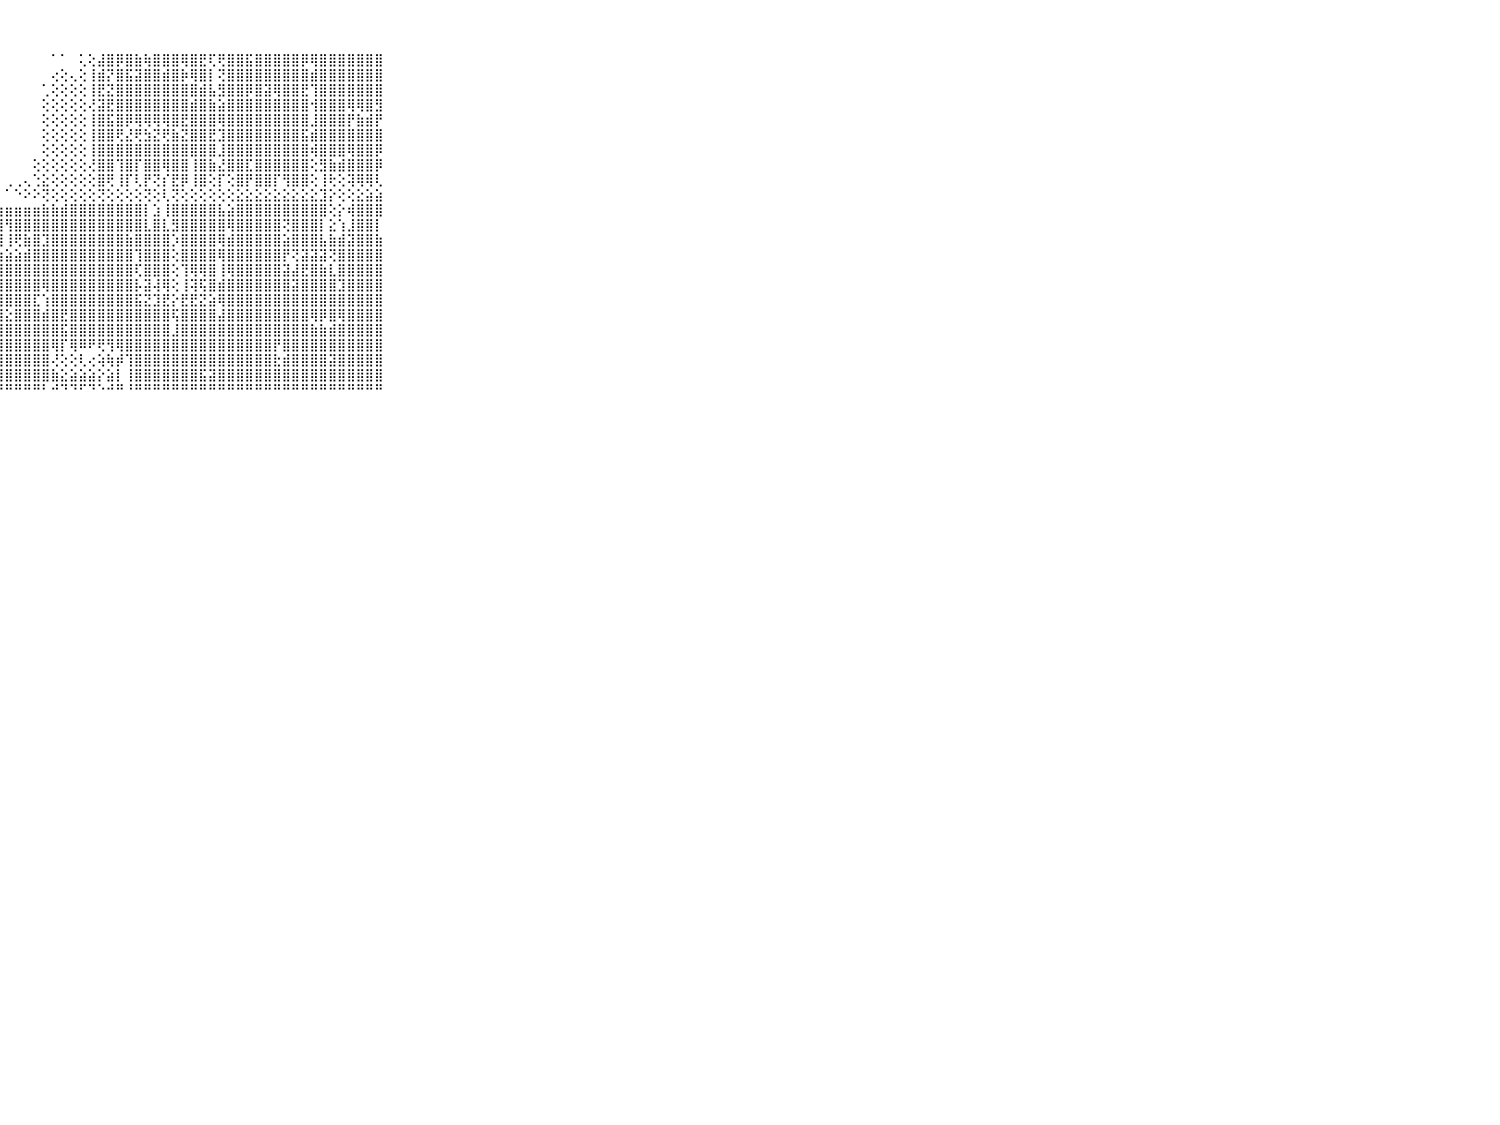

⠀⠀⠀⠀⠀⠀⠀⠀⠀⠀⠀⠀⠀⠀⠀⠀⠀⠀⠀⠀⠀⠀⠀⠀⠀⠀⠀⠀⠀⠀⠀⠀⠀⠁⠁⠀⢅⢕⣼⣿⡿⣿⣷⢷⣿⣿⣿⢿⣿⣟⢏⢟⣿⣿⣯⣿⣿⣿⣿⣿⡿⢿⣿⣿⣿⣿⣿⣿⣿⠀⠀⠀⠀⠀⠀⠀⠀⠀⠀⠀⠀
⠀⠀⠀⠀⠀⠀⠀⠀⠀⠀⠀⠀⠀⠀⠀⠀⠀⠀⠀⠀⠀⠀⠀⠀⠀⠀⠀⠀⠀⠀⠀⠀⠀⢔⢕⢄⢕⢸⣾⡝⣿⣯⣽⣿⣿⣾⣿⡷⢿⣿⡇⢝⣿⣿⣿⣿⣿⣿⣿⣿⣿⣾⣿⣿⣿⣿⣿⣿⣿⠀⠀⠀⠀⠀⠀⠀⠀⠀⠀⠀⠀
⠀⠀⠀⠀⠀⠀⠀⠀⠀⠀⠀⠀⠀⠀⠀⠀⠀⠀⠀⠀⠀⠀⠀⠀⠀⠀⠀⠀⠀⠀⠀⠀⢁⢕⢕⢕⢕⢸⣟⣝⣿⣿⣿⣿⣿⣿⣿⣿⣿⣾⣧⣻⣿⣿⡿⣿⣽⢿⣿⣿⣟⢹⣿⣿⣿⣿⣿⣿⣿⠀⠀⠀⠀⠀⠀⠀⠀⠀⠀⠀⠀
⠀⠀⠀⠀⠀⠀⠀⠀⠀⠀⠀⠀⠀⠀⠀⠀⠀⠀⠀⠀⠀⠀⠀⠀⠀⠀⠀⠀⠀⠀⠀⠀⢕⢕⢕⢕⢕⢜⣽⣟⣿⣿⣿⣿⣿⣿⣿⣿⣾⣿⣷⣵⣿⣿⣿⣿⣿⣿⣿⣿⣿⢺⣿⣿⣿⢿⢿⣿⣻⠀⠀⠀⠀⠀⠀⠀⠀⠀⠀⠀⠀
⠀⠀⠀⠀⠀⠀⠀⠀⠀⠀⠀⠀⠀⠀⠀⠀⠀⠀⠀⠀⠀⠀⠀⠀⠀⠀⠀⠀⠀⠀⠀⠀⢕⢕⢕⢕⢕⢸⣿⣯⣿⡿⢿⢿⢿⢿⣿⣟⣿⣿⣿⢿⣿⣿⣿⣿⣿⣿⣿⣿⣿⣸⣿⣿⣿⡟⣷⣾⡟⠀⠀⠀⠀⠀⠀⠀⠀⠀⠀⠀⠀
⠀⠀⠀⠀⠀⠀⠀⠀⠀⠀⠀⠀⢄⢀⠀⠀⠀⠀⠀⠀⠀⠀⠀⠀⠀⠀⠀⠀⠀⠀⠀⠀⢕⢕⢕⢕⢕⢸⣿⣿⢟⣜⢟⣳⣝⢟⣷⣝⣿⣿⣟⣹⣿⣿⣿⣿⣿⣿⣿⣿⣯⣾⣿⣿⣿⣿⣿⣿⣿⠀⠀⠀⠀⠀⠀⠀⠀⠀⠀⠀⠀
⠀⠀⠀⠀⠀⠀⠀⠀⠀⠀⠀⠀⢕⢕⠔⠀⠀⠀⠀⠀⠀⠀⠀⠀⠀⠀⠀⠀⠀⠀⠀⠀⢕⢕⢕⢕⢕⢸⣿⣿⣿⣿⣿⣿⣿⣿⣿⣿⣿⣿⣿⣸⣿⣿⣿⣿⣿⣿⣿⣿⣿⢾⣿⣿⣿⢿⣿⣿⡿⠀⠀⠀⠀⠀⠀⠀⠀⠀⠀⠀⠀
⠀⠀⠀⠀⠀⠀⠀⠀⠀⠀⠀⢔⢕⢕⢕⠀⠀⠀⠀⠀⠀⠀⠀⠀⠀⠀⠀⠀⠀⠀⠀⢕⢕⢕⢕⢕⢕⢜⣿⣿⢹⣿⡏⣿⣿⢿⣿⣿⢸⣿⣷⣜⣿⣿⣏⣿⣿⣿⣿⣿⣿⢕⣻⣷⣾⣿⣿⣿⡿⠀⠀⠀⠀⠀⠀⠀⠀⠀⠀⠀⠀
⠀⠀⠀⠀⠀⠀⠀⠀⠀⠀⠀⢕⢕⢕⢅⠄⠀⠔⠀⠀⠀⠀⠀⠀⠀⠀⠀⠀⢀⢀⢄⢑⣕⢕⢕⢕⢕⢕⣿⢟⢸⡏⢇⡟⢝⡎⣟⡿⢸⣿⢕⡏⢕⣿⡟⣿⣿⡏⢻⣿⣿⢕⢸⢗⢕⢽⢿⢿⢇⠀⠀⠀⠀⠀⠀⠀⠀⠀⠀⠀⠀
⠀⠀⠀⠀⠀⠀⠀⠀⠀⠀⠀⢅⢕⢕⢕⢕⢕⢄⠀⠀⠀⠐⠀⠀⠀⠀⠀⠀⠁⠑⠕⠕⢝⢕⢕⢕⢕⢕⢝⢕⢕⢕⢕⢝⢕⢇⢝⢕⢕⢕⢕⢕⢕⣕⣕⣕⣕⣕⣕⣕⣕⣕⣹⡕⢕⢕⣕⣵⣵⠀⠀⠀⠀⠀⠀⠀⠀⠀⠀⠀⠀
⠀⠀⠀⠀⠀⠀⠀⠀⠀⠀⠀⣵⣵⣵⣵⣵⣷⣶⣶⢔⢱⣶⢰⣴⣴⣦⣶⣶⣶⣶⣶⣶⣷⣷⣾⣿⣿⣿⣿⣿⣿⣿⣿⡇⣱⢸⣿⣿⣿⣿⣿⣧⣵⣿⣿⣿⣿⣿⣿⣿⣿⣿⣿⢕⡕⢾⣿⣿⣿⠀⠀⠀⠀⠀⠀⠀⠀⠀⠀⠀⠀
⠀⠀⠀⠀⠀⠀⠀⠀⠀⠀⠀⣿⣿⣿⣿⣿⣿⣿⣿⡕⢜⢸⣿⣿⣿⣿⣹⣿⢻⣿⣿⣿⣿⣿⣿⣿⣿⣿⣿⣿⣿⣿⣿⣇⣿⣇⣻⣿⣿⣿⣿⣿⢿⣿⣿⣿⣿⣿⢝⣿⣿⣿⡇⣕⢱⣸⣿⣿⡇⠀⠀⠀⠀⠀⠀⠀⠀⠀⠀⠀⠀
⠀⠀⠀⠀⠀⠀⠀⠀⠀⠀⠀⣿⣿⣿⣿⣿⣿⣿⣿⣗⣱⣷⢿⣿⣿⣿⡟⢿⢸⢟⣷⣿⣹⣿⣿⣿⣿⣿⣿⣿⣿⣷⣿⣿⣿⣿⡱⣿⣿⣿⣿⢿⣾⣿⣿⣿⣿⣿⣵⣿⣿⣿⣧⣷⣾⣽⣿⣿⣷⠀⠀⠀⠀⠀⠀⠀⠀⠀⠀⠀⠀
⠀⠀⠀⠀⠀⠀⠀⠀⠀⠀⠀⢿⢿⢿⢟⢟⣿⣟⣿⣼⣿⣷⣱⣕⣕⣕⣱⣵⣵⣵⣾⣿⣿⣿⣿⣿⣿⣿⣿⣿⣿⣿⢹⣿⣿⣿⢕⣿⣿⣿⣿⢿⣿⣿⣿⣿⣿⣿⡟⢝⣽⣽⣽⢝⣿⣿⣿⣿⣿⠀⠀⠀⠀⠀⠀⠀⠀⠀⠀⠀⠀
⠀⠀⠀⠀⠀⠀⠀⠀⠀⠀⠀⣇⣕⣻⣿⣷⣿⣿⣿⣿⣿⣿⣿⣿⣿⣿⢿⣿⣿⣿⣿⣿⣿⣿⣿⣿⣿⣿⣿⣿⣿⣿⢏⣿⣿⣿⢕⢹⢿⢿⣿⢸⢿⣿⣿⣿⣿⣿⣽⣼⣟⣿⣷⣇⣿⣿⣿⣿⣿⠀⠀⠀⠀⠀⠀⠀⠀⠀⠀⠀⠀
⠀⠀⠀⠀⠀⠀⠀⠀⠀⠀⠀⣿⣿⣿⣿⣿⣿⣿⣿⣿⣿⣿⣿⣿⣿⣿⣿⣿⣿⣿⣿⣿⢿⣿⣿⣿⣿⣿⣿⣿⣿⣿⡧⣽⢼⢿⢕⢸⢽⢯⣿⣾⣿⣿⣿⣿⣿⣿⣿⣽⣿⣿⣿⣿⣹⣿⣿⣿⣿⠀⠀⠀⠀⠀⠀⠀⠀⠀⠀⠀⠀
⠀⠀⠀⠀⠀⠀⠀⠀⠀⠀⠀⣿⣿⣿⣿⣿⣿⣿⣿⣿⣿⣿⣿⣿⣿⣿⣿⣿⣿⣿⣿⣏⢱⣿⣿⣿⣿⣿⣿⣿⣿⣿⣯⣝⣹⣟⡕⣟⣟⣝⣵⢿⣿⣿⣿⣿⣿⣿⣿⣿⣿⣿⣿⣿⣿⣿⣿⣿⣿⠀⠀⠀⠀⠀⠀⠀⠀⠀⠀⠀⠀
⠀⠀⠀⠀⠀⠀⠀⠀⠀⠀⠀⢕⡟⣻⣿⣿⣿⣿⣿⣿⣿⣿⢿⢟⢏⢝⢕⣽⣕⣿⣿⣿⣾⣿⣟⣿⣿⣿⣿⣿⣿⣿⣿⣿⣿⣿⢯⣿⣿⣿⣿⣼⣿⣿⣿⣿⣿⣿⣿⣿⣿⢿⡿⣿⢿⣿⣿⣿⣿⠀⠀⠀⠀⠀⠀⠀⠀⠀⠀⠀⠀
⠀⠀⠀⠀⠀⠀⠀⠀⠀⠀⠀⣷⢷⣿⣿⣿⢿⢻⣻⣯⣝⣕⣵⣵⣵⣵⣿⣿⣿⣿⣿⣿⣿⣿⣯⣿⣿⣿⣿⣿⣿⣿⣿⣿⣿⣿⣸⣿⣿⣿⣿⣿⣿⣿⣿⣿⣿⣿⣿⣿⣿⣷⣷⣾⣿⣿⣿⣿⣿⠀⠀⠀⠀⠀⠀⠀⠀⠀⠀⠀⠀
⠀⠀⠀⠀⠀⠀⠀⠀⠀⠀⠀⢜⢕⢸⣵⡕⣵⣾⣿⣿⣿⣿⣿⣿⣿⣿⣿⣿⣿⣿⣿⣿⣿⢿⡏⢿⠿⠟⢟⢻⢿⣿⣿⣿⣿⣿⣿⣿⣿⣿⣿⣿⣿⣿⣿⣿⣿⡟⣿⣿⣿⣿⣿⣿⣿⣿⣿⣿⣿⠀⠀⠀⠀⠀⠀⠀⠀⠀⠀⠀⠀
⠀⠀⠀⠀⠀⠀⠀⠀⠀⠀⠀⢱⣕⣼⣿⣿⣿⣿⣿⣿⣿⣿⣿⣿⣿⣿⣿⣿⣿⣿⣿⣿⣿⢜⢕⢕⢇⢔⢵⢷⡾⢹⣿⣿⣿⣿⣿⣿⣿⣿⣿⣿⣿⣿⣿⣿⣿⣗⣾⣿⣿⣿⣿⣽⣿⣿⣿⣿⣿⠀⠀⠀⠀⠀⠀⠀⠀⠀⠀⠀⠀
⠀⠀⠀⠀⠀⠀⠀⠀⠀⠀⠀⣾⣿⣿⣿⣿⣿⣿⣿⣿⣿⣿⣿⣿⣿⣿⣿⣿⣿⣿⣿⣿⣿⣷⣕⣵⣵⣵⡕⣵⡇⢸⣿⣿⣿⣿⣿⣿⣿⣯⣽⣿⣿⣿⣿⣿⣿⣿⣿⣿⣿⣿⣿⣿⣿⣿⣿⣿⣿⠀⠀⠀⠀⠀⠀⠀⠀⠀⠀⠀⠀
⠀⠀⠀⠀⠀⠀⠀⠀⠀⠀⠀⠛⠛⠛⠛⠛⠛⠛⠛⠛⠛⠛⠛⠛⠛⠛⠛⠛⠛⠛⠛⠛⠃⠚⠙⠙⠋⠙⠑⠚⠛⠘⠛⠛⠛⠛⠛⠛⠛⠛⠛⠛⠛⠛⠛⠛⠛⠛⠛⠛⠛⠛⠛⠛⠛⠛⠛⠛⠛⠀⠀⠀⠀⠀⠀⠀⠀⠀⠀⠀⠀